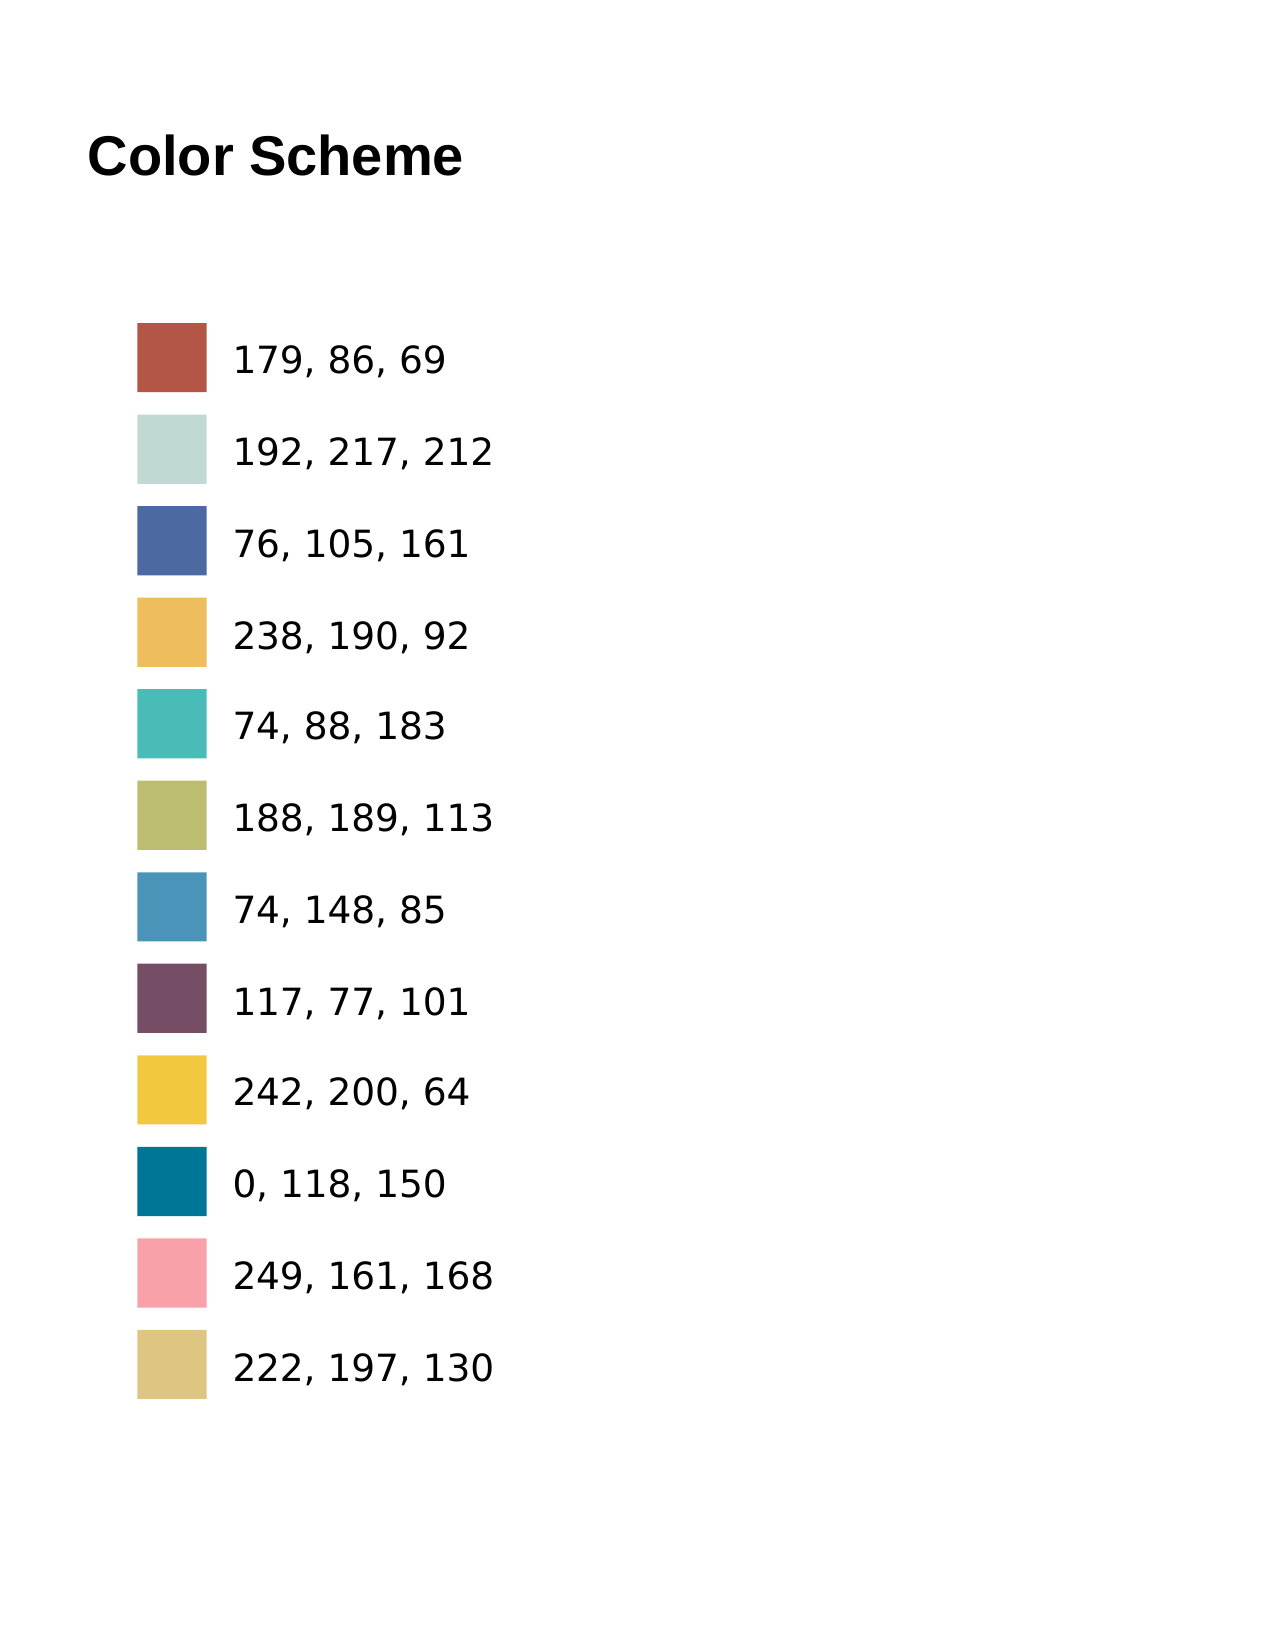

# Color Scheme

179, 86, 69

192, 217, 212

76, 105, 161

238, 190, 92

74, 88, 183

188, 189, 113

74, 148, 85

117, 77, 101

242, 200, 64

0, 118, 150

249, 161, 168

222, 197, 130